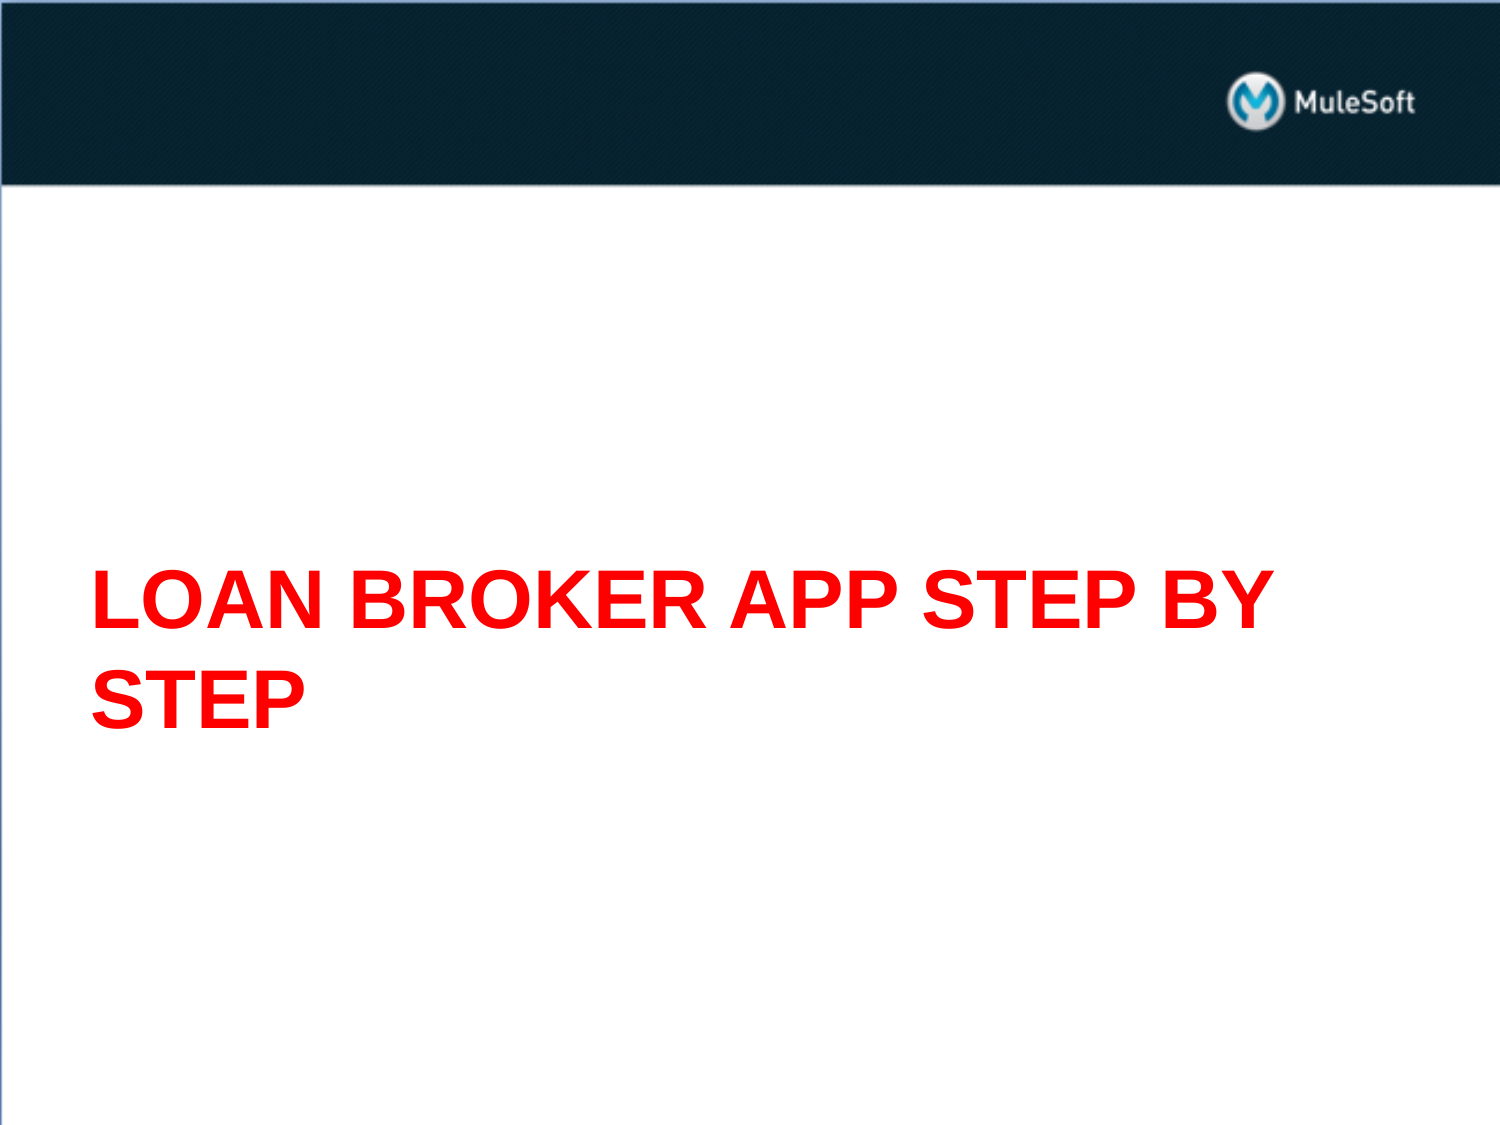

# LOAN BROKER APP STEP BY STEP